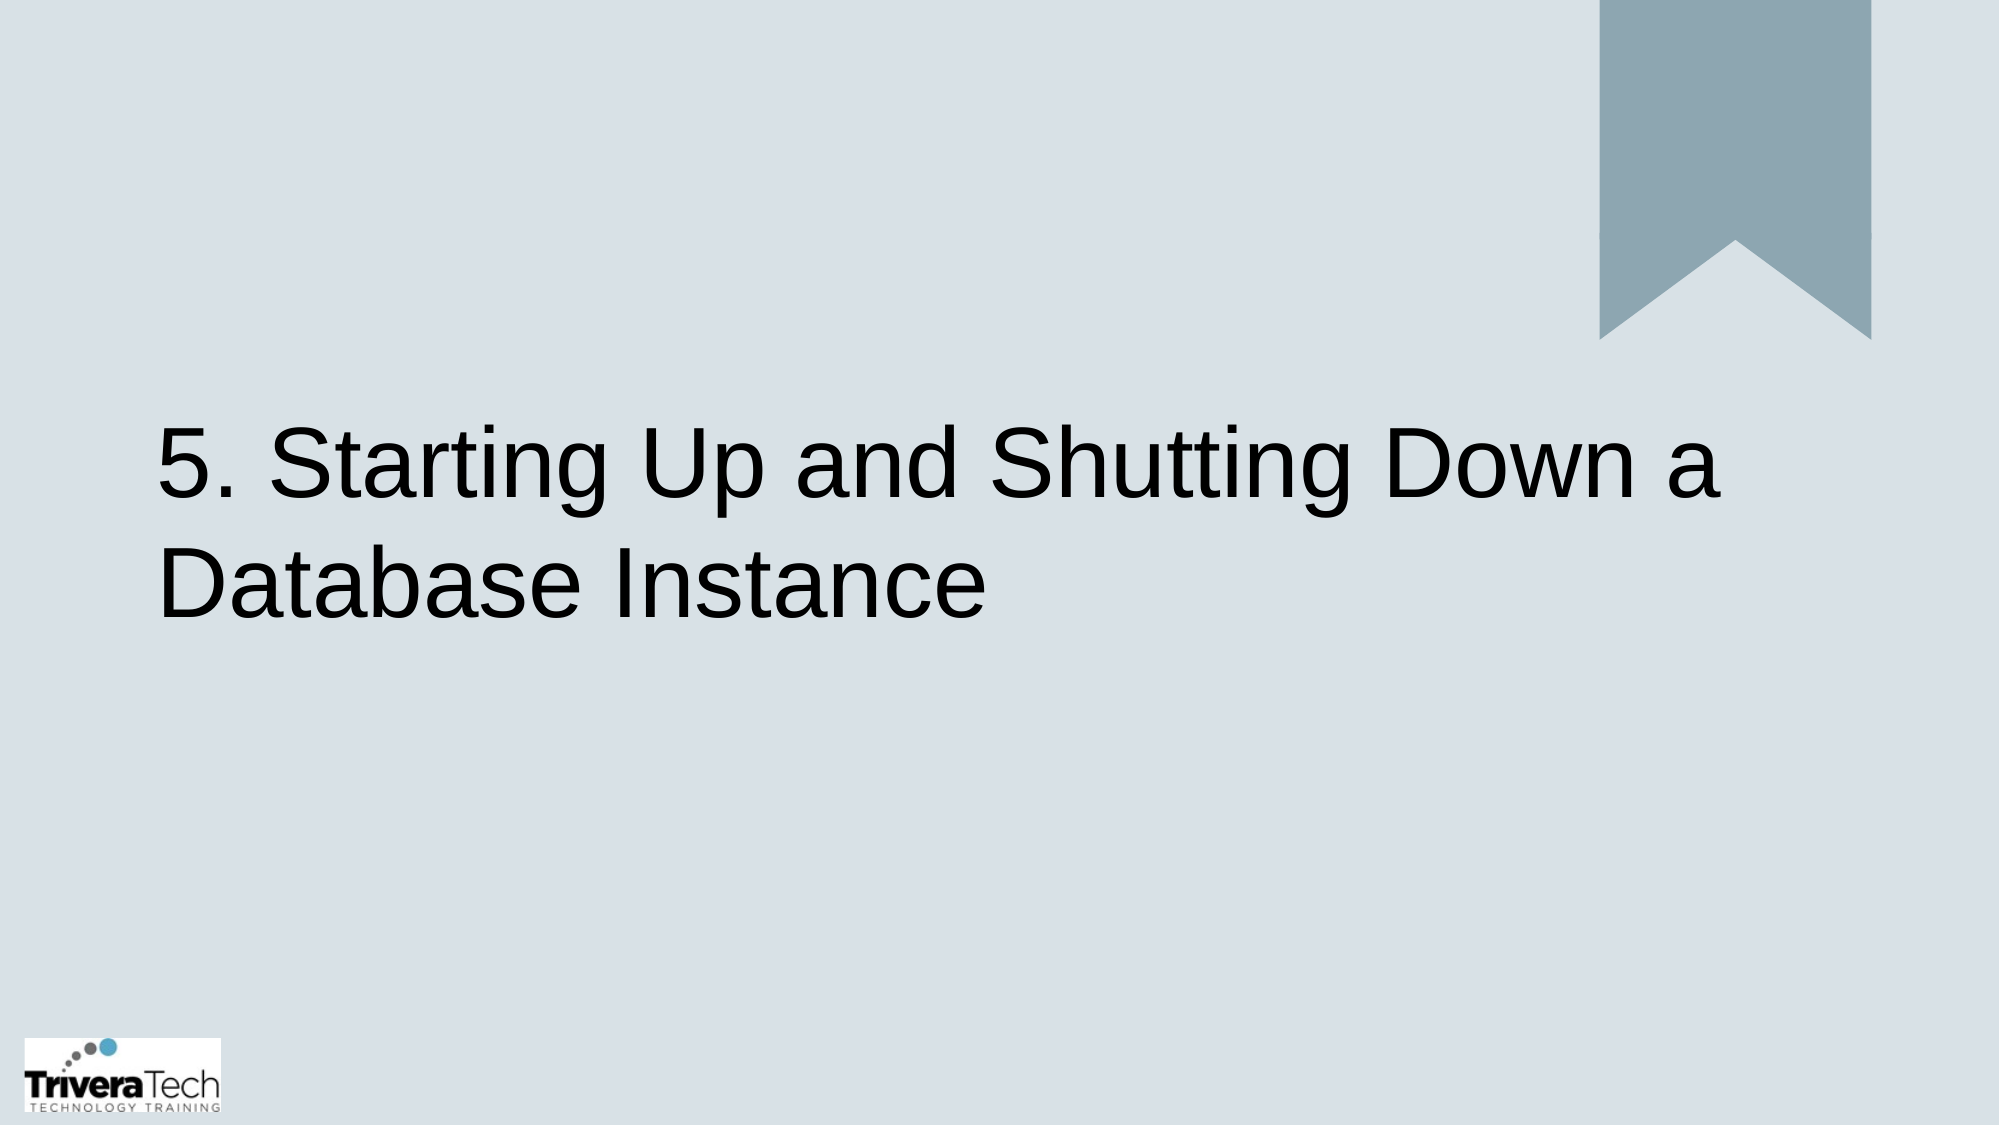

# 5. Starting Up and Shutting Down a Database Instance